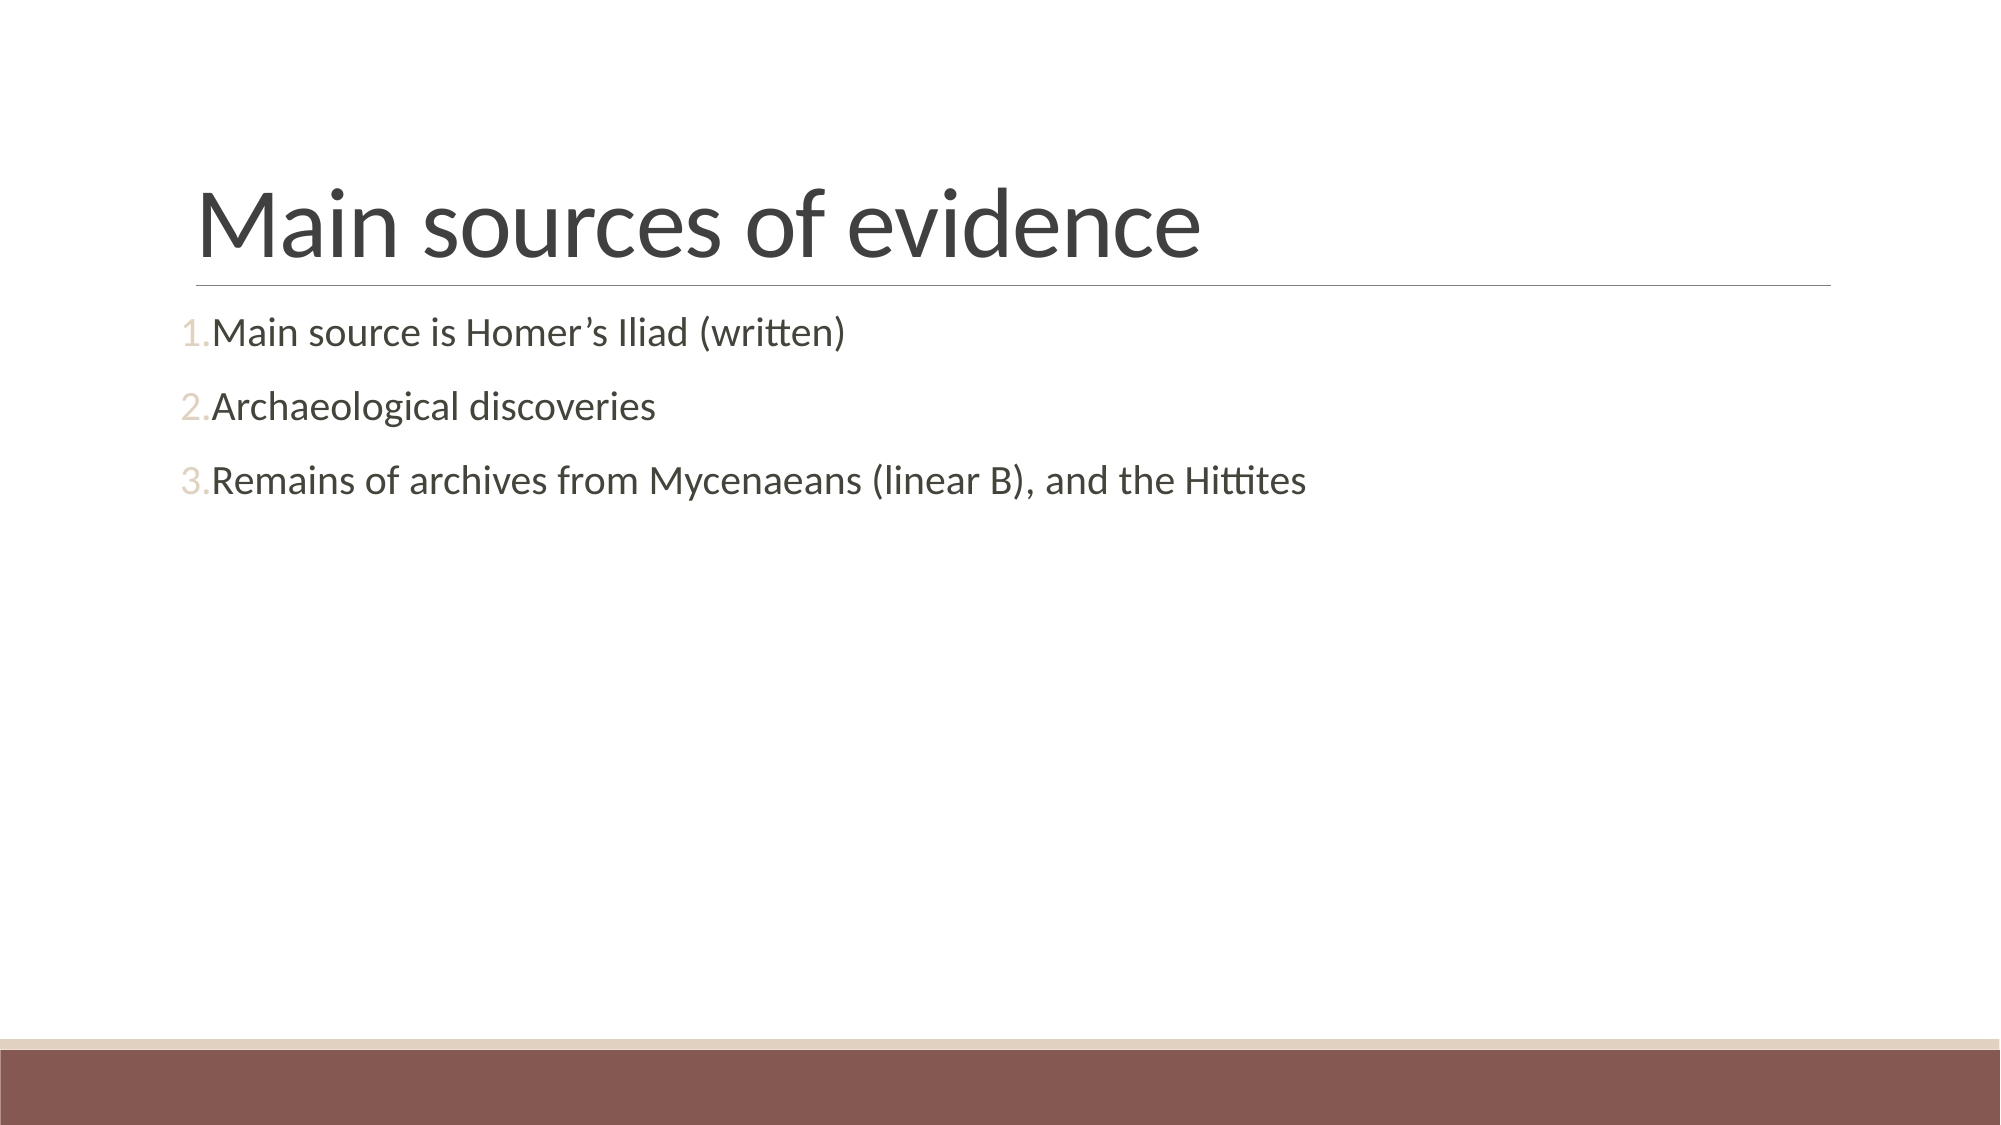

# Main sources of evidence
Main source is Homer’s Iliad (written)
Archaeological discoveries
Remains of archives from Mycenaeans (linear B), and the Hittites